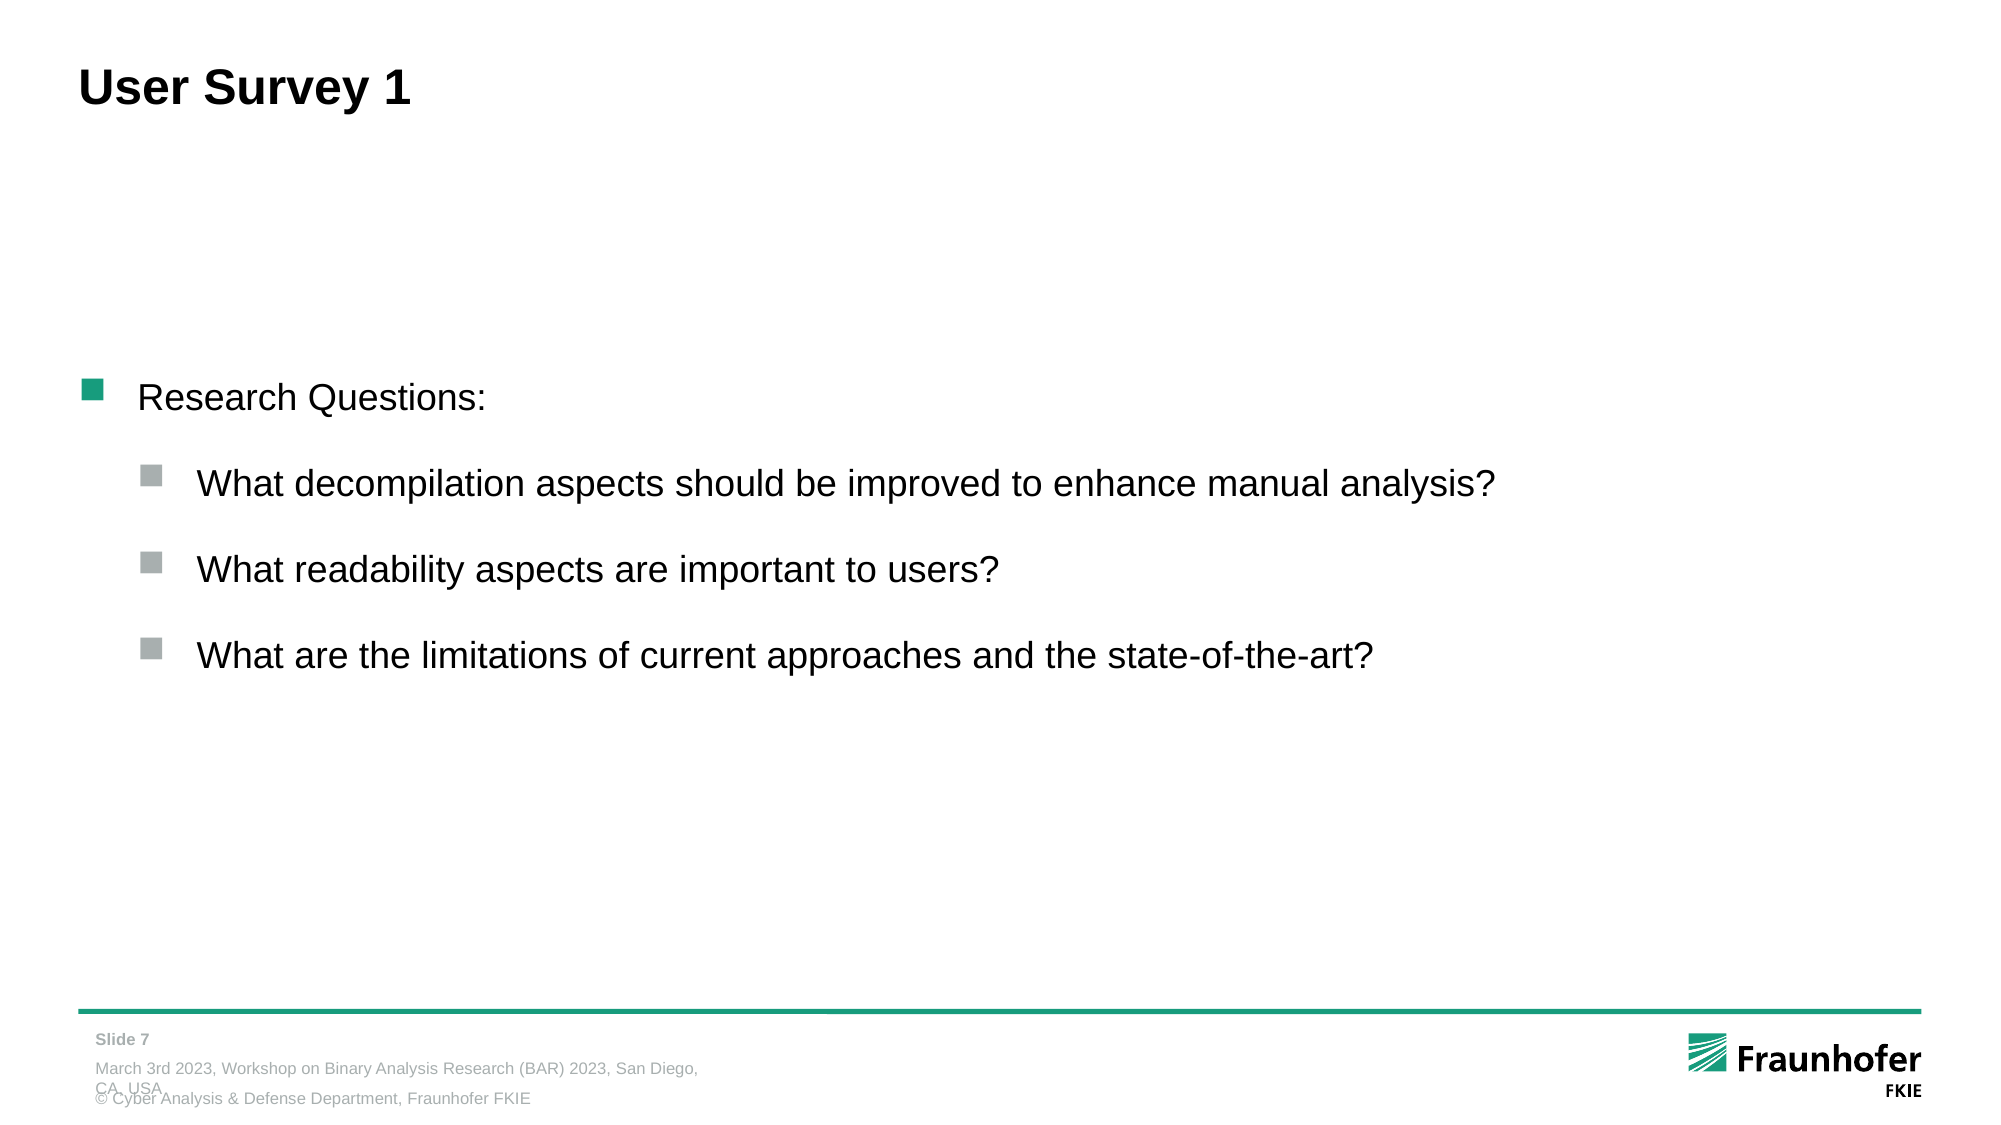

# User Survey 1
Research Questions:
What decompilation aspects should be improved to enhance manual analysis?
What readability aspects are important to users?
What are the limitations of current approaches and the state-of-the-art?